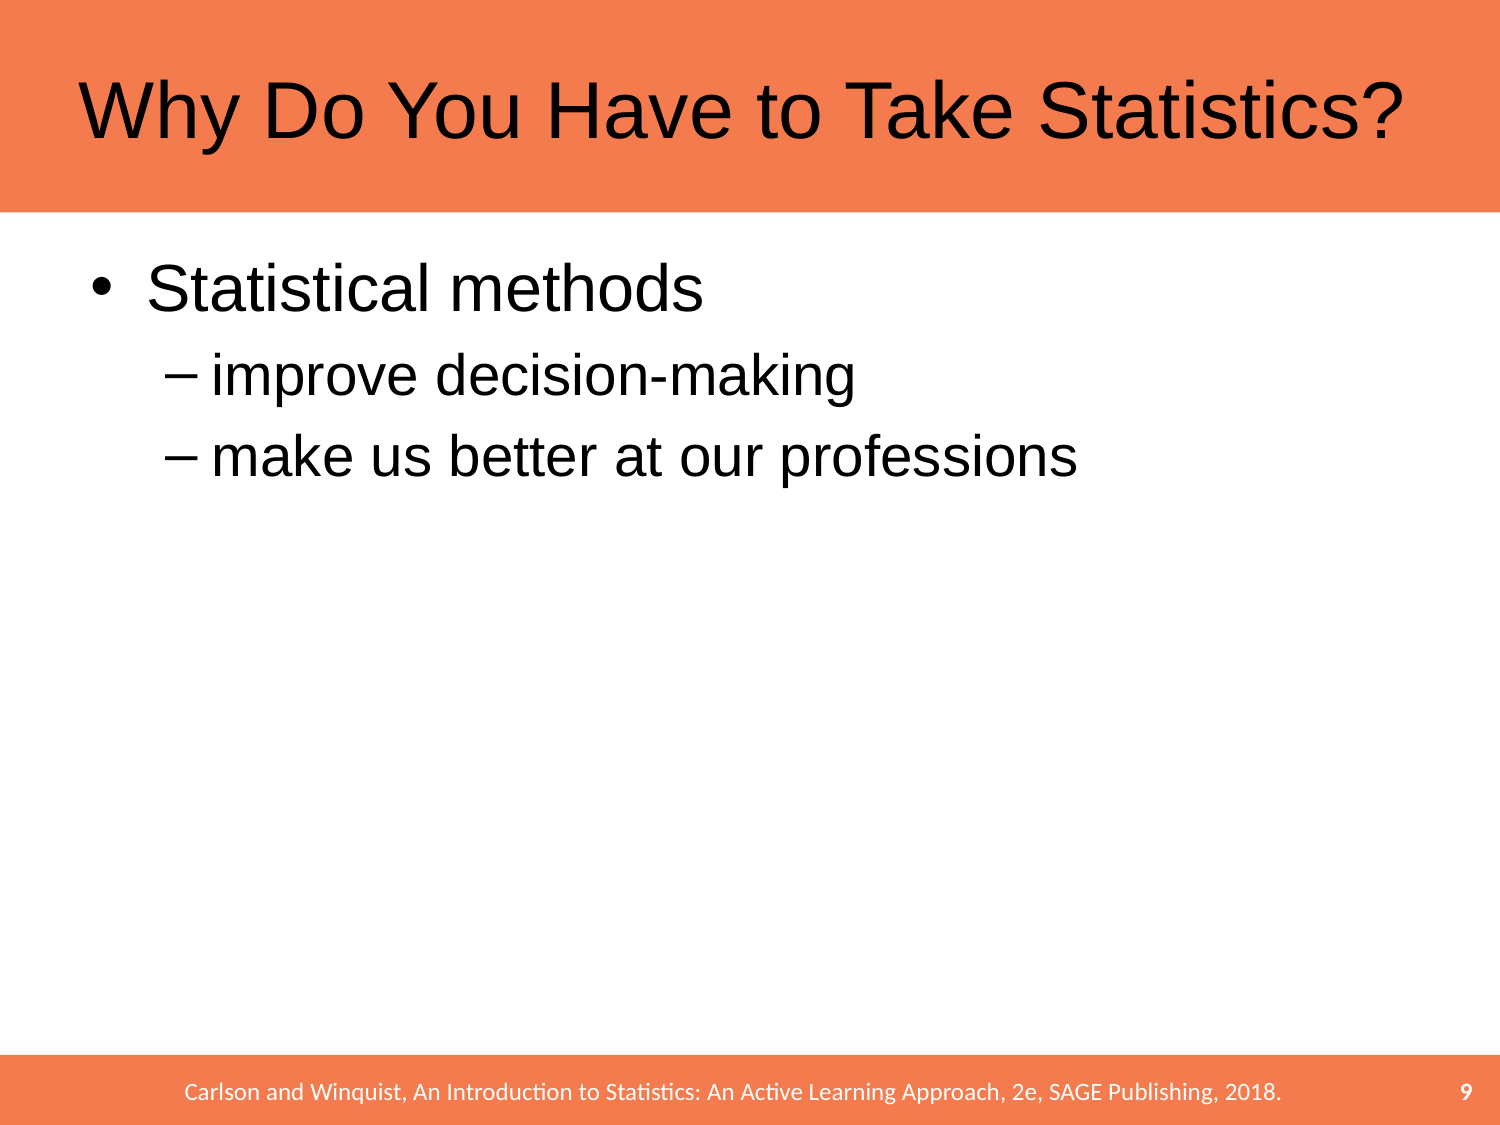

# Why Do You Have to Take Statistics?
Statistical methods
improve decision-making
make us better at our professions

9
Carlson and Winquist, An Introduction to Statistics: An Active Learning Approach, 2e, SAGE Publishing, 2018.